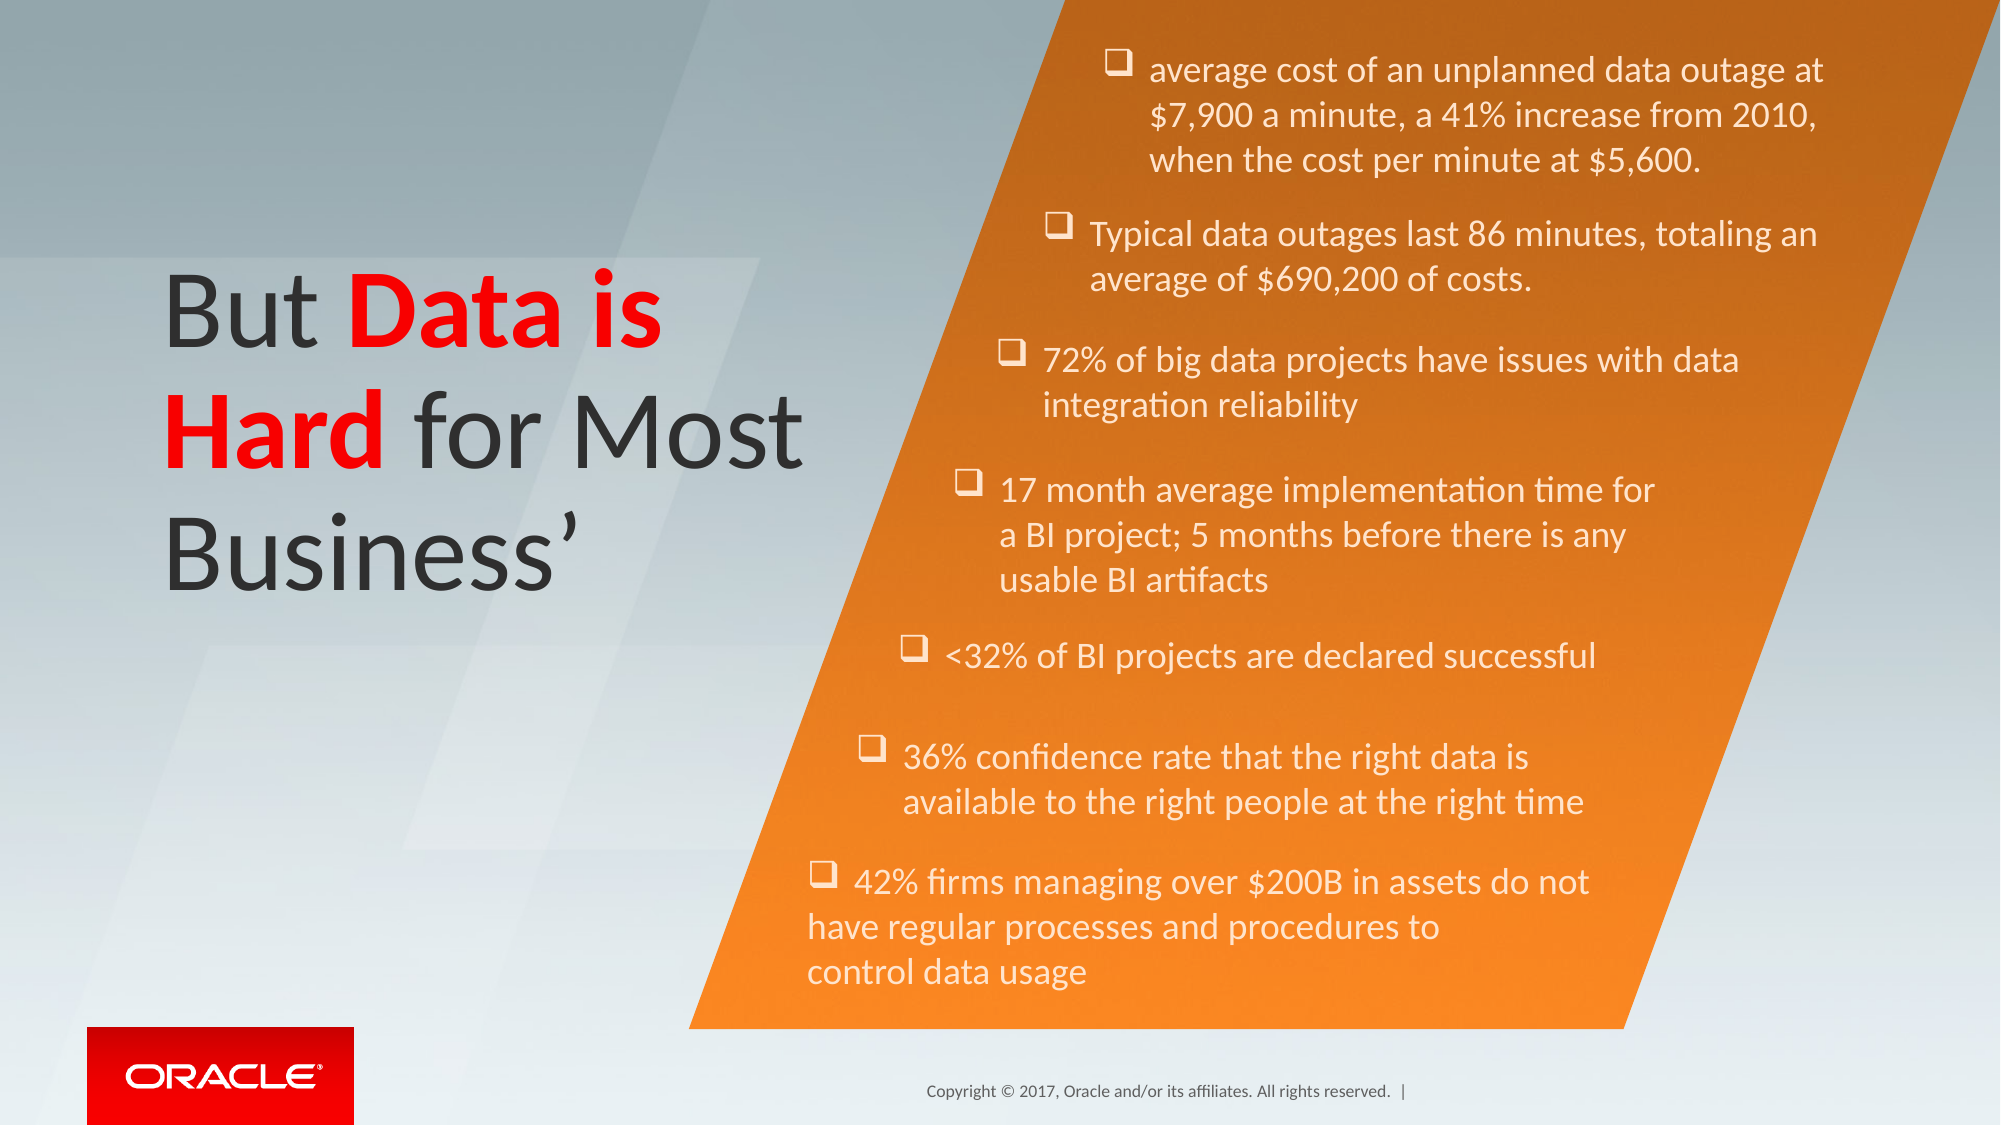

average cost of an unplanned data outage at $7,900 a minute, a 41% increase from 2010, when the cost per minute at $5,600.
Typical data outages last 86 minutes, totaling an average of $690,200 of costs.
But Data is Hard for Most Business’
72% of big data projects have issues with data integration reliability
17 month average implementation time for a BI project; 5 months before there is any usable BI artifacts
<32% of BI projects are declared successful
36% confidence rate that the right data is available to the right people at the right time
42% firms managing over $200B in assets do not
have regular processes and procedures to
control data usage